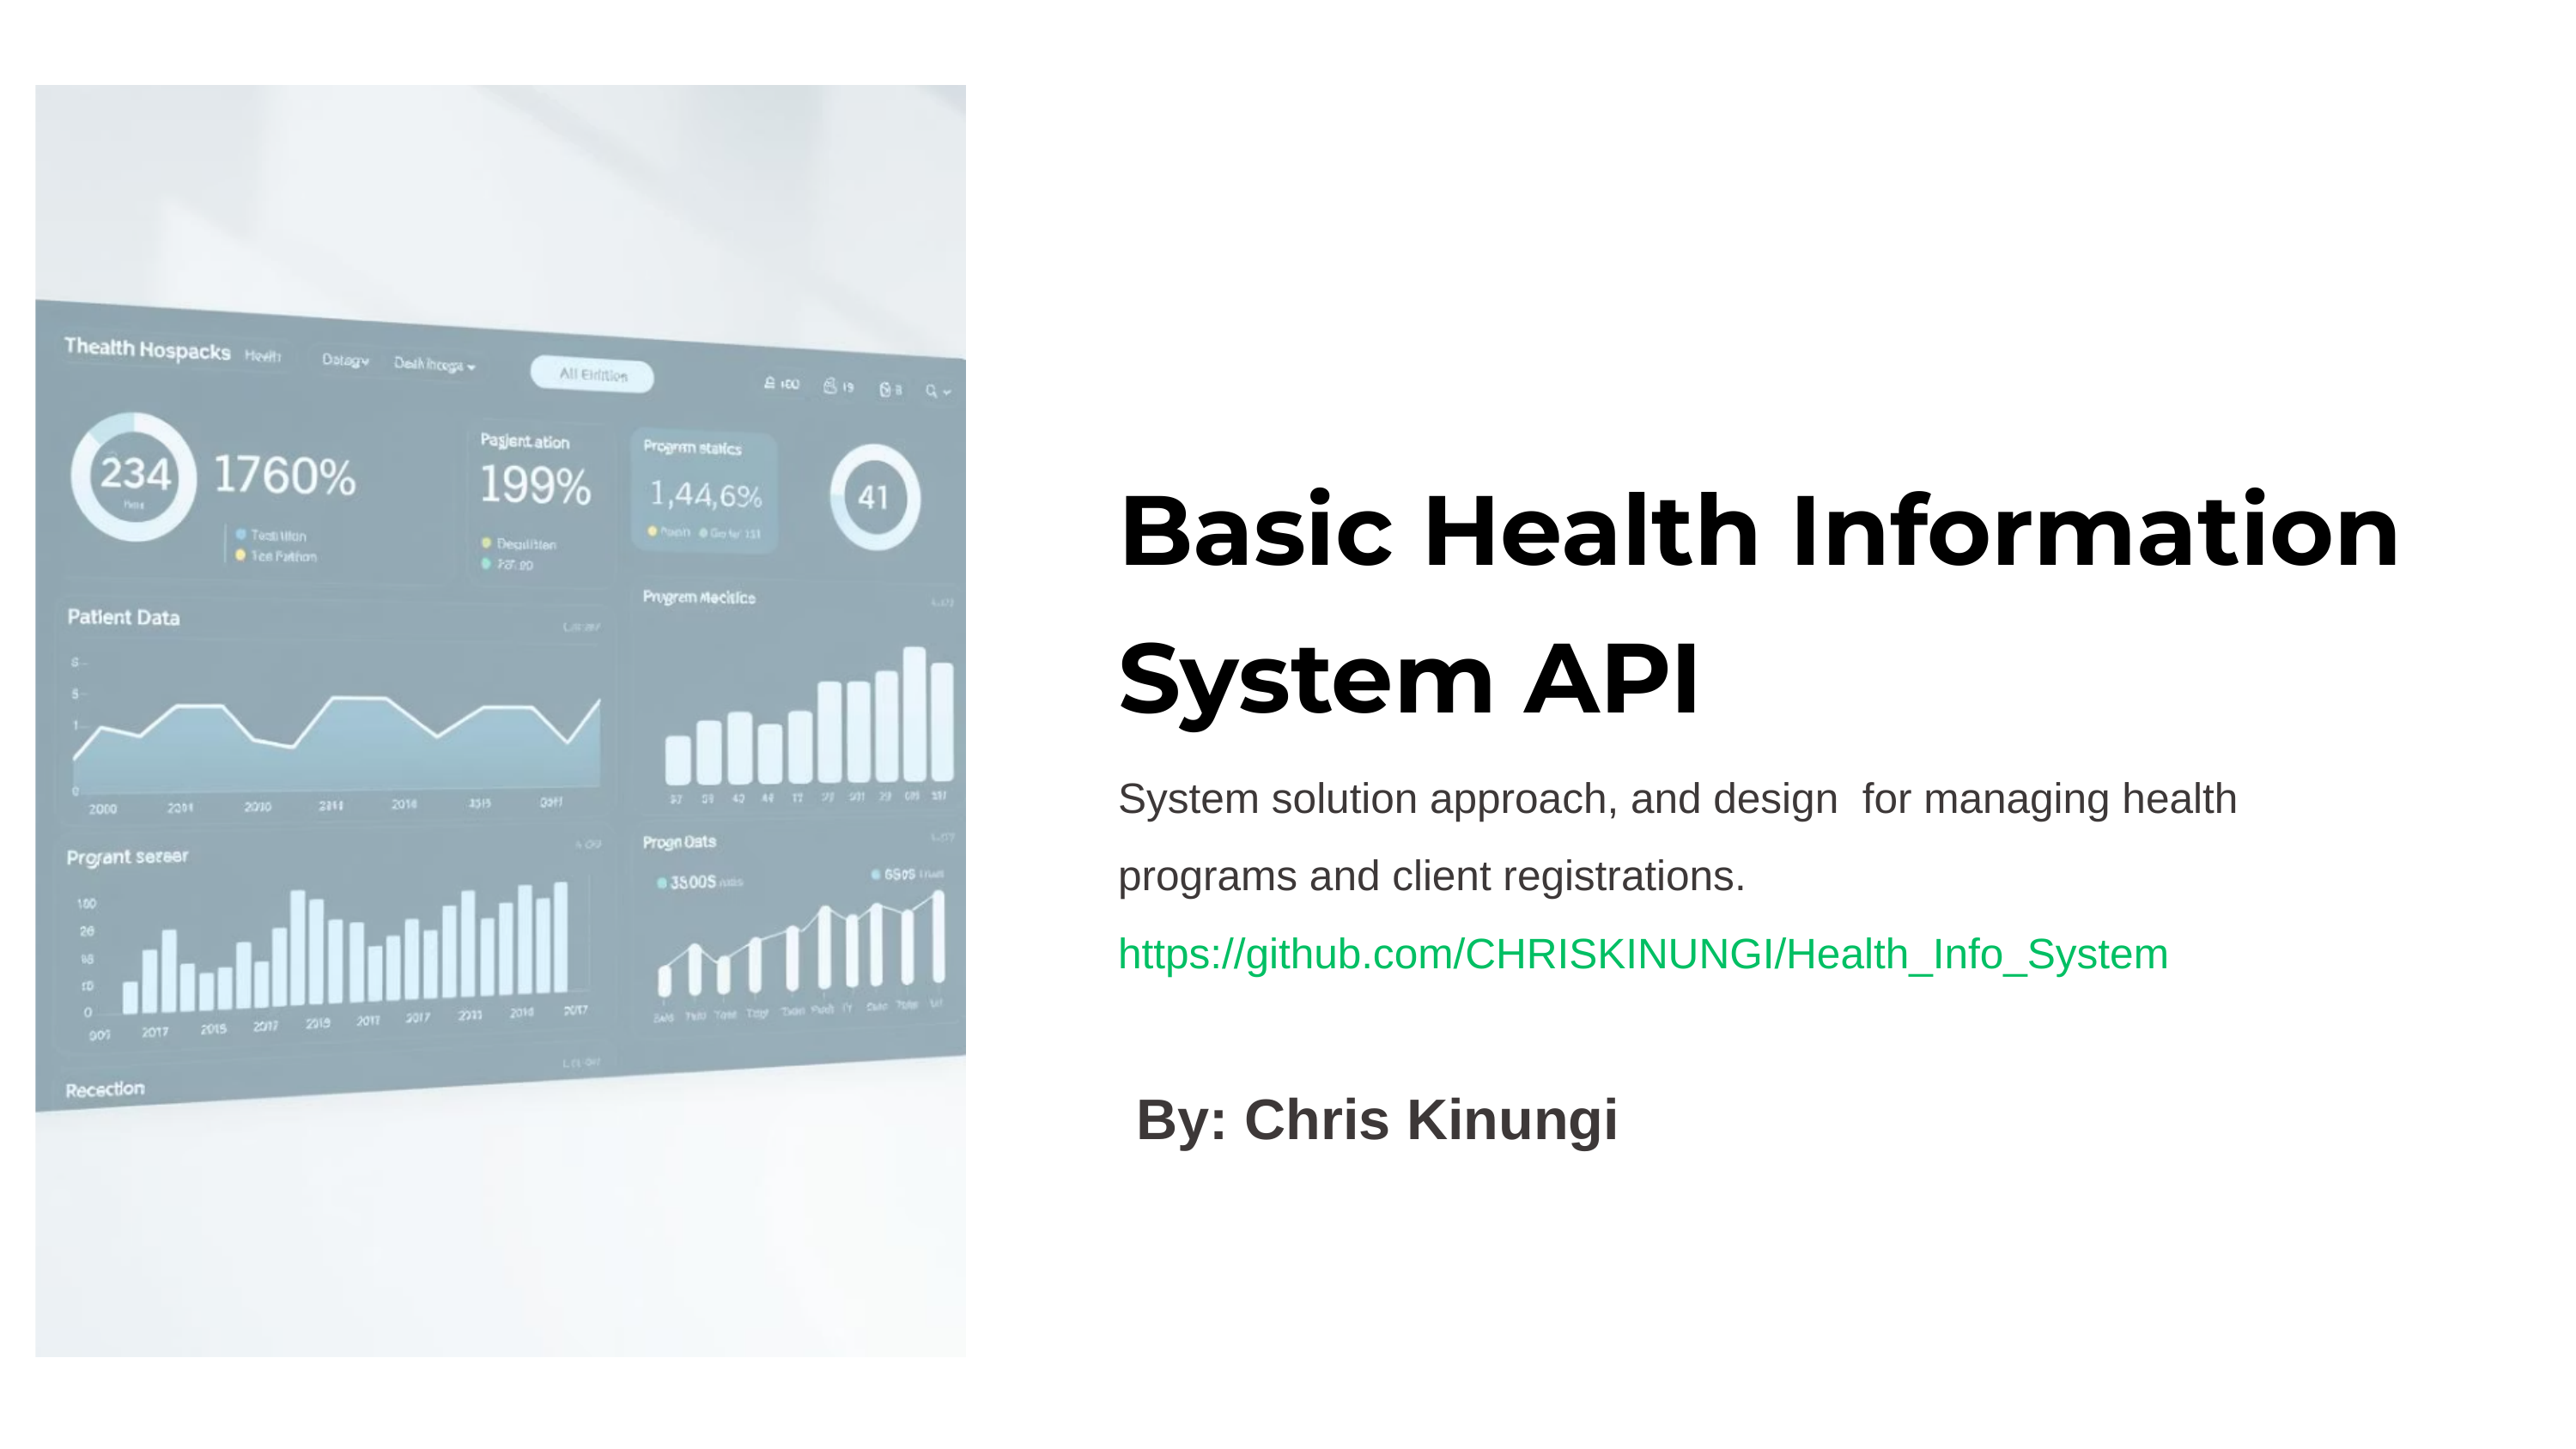

Basic Health Information System API

System solution approach, and design  for managing health programs and client registrations.
https://github.com/CHRISKINUNGI/Health_Info_System

By: Chris Kinungi